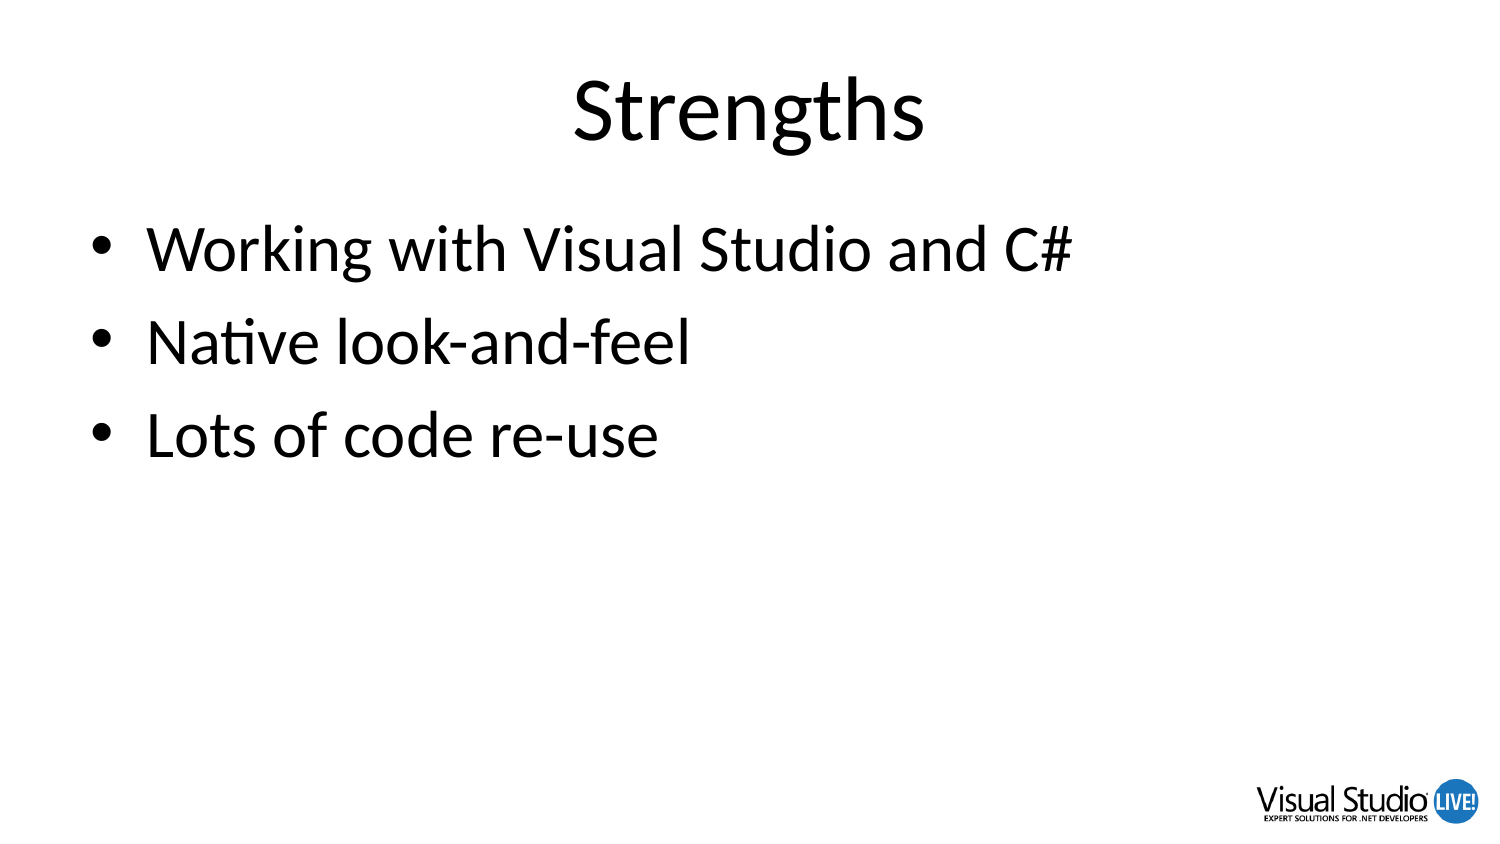

# Strengths
Working with Visual Studio and C#
Native look-and-feel
Lots of code re-use